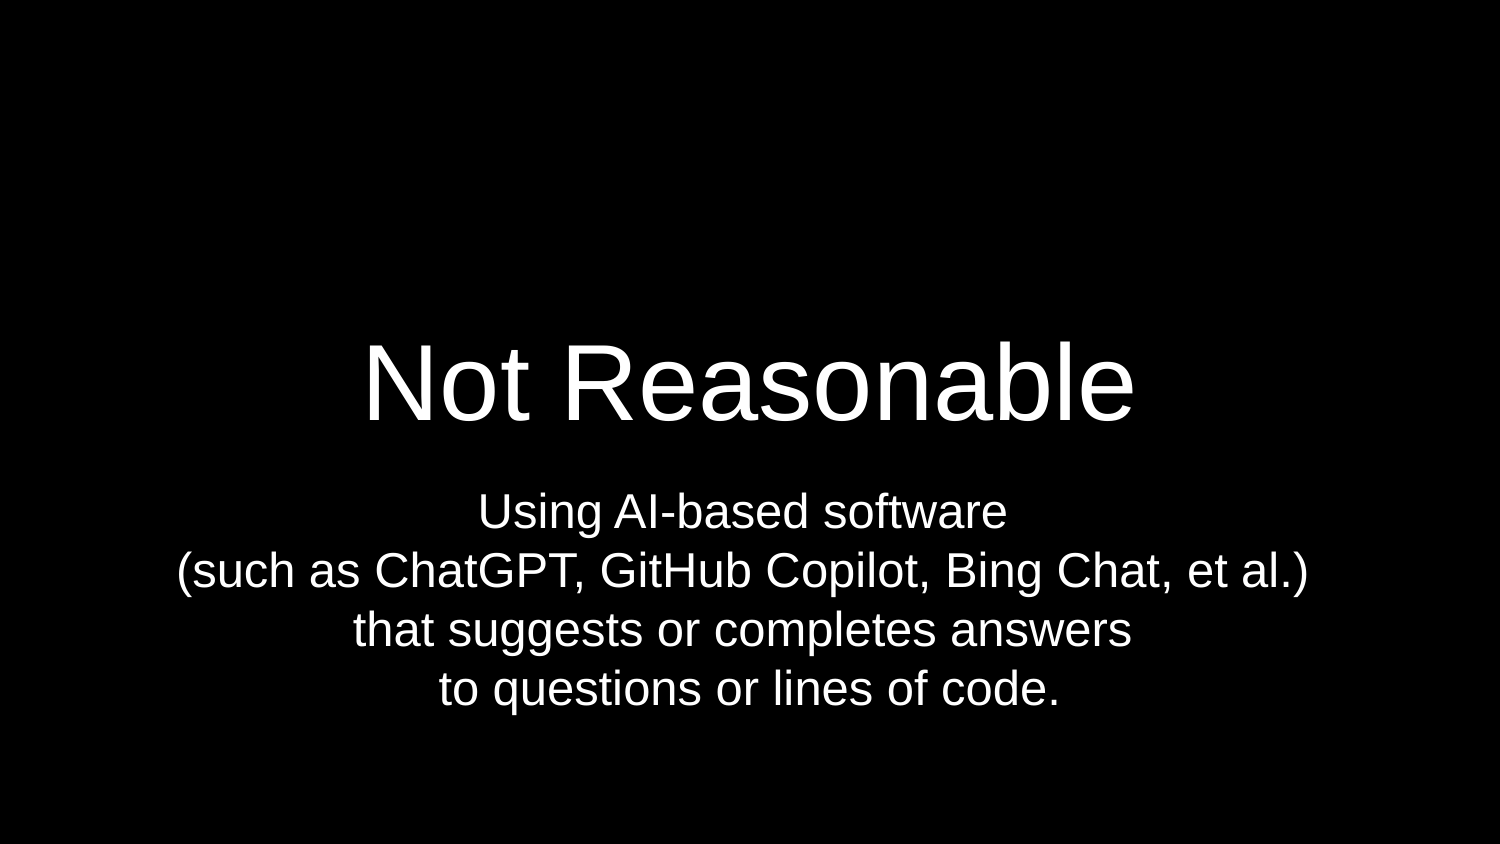

# Not Reasonable
Using AI-based software
(such as ChatGPT, GitHub Copilot, Bing Chat, et al.)
that suggests or completes answers
to questions or lines of code.